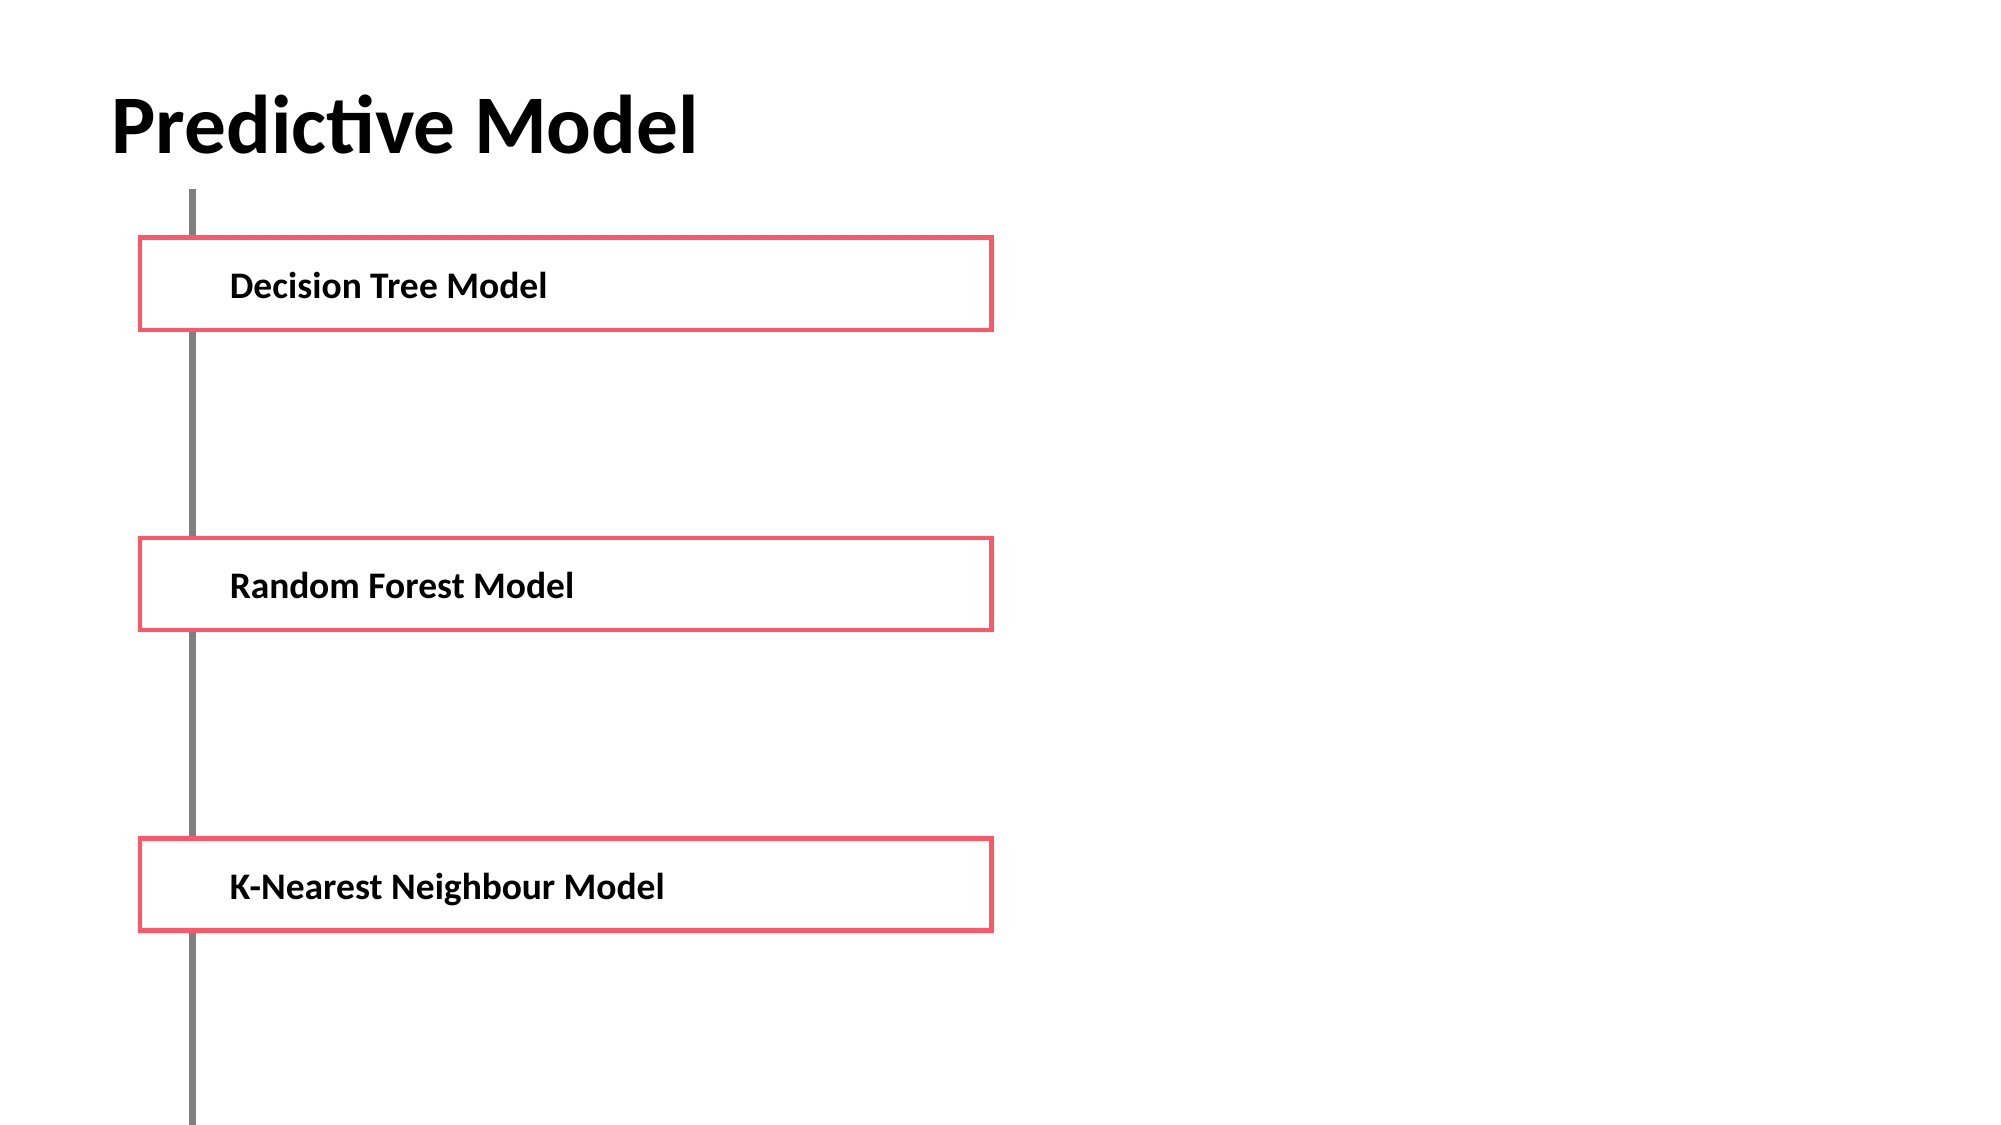

Predictive Model
Decision Tree Model
Random Forest Model
K-Nearest Neighbour Model